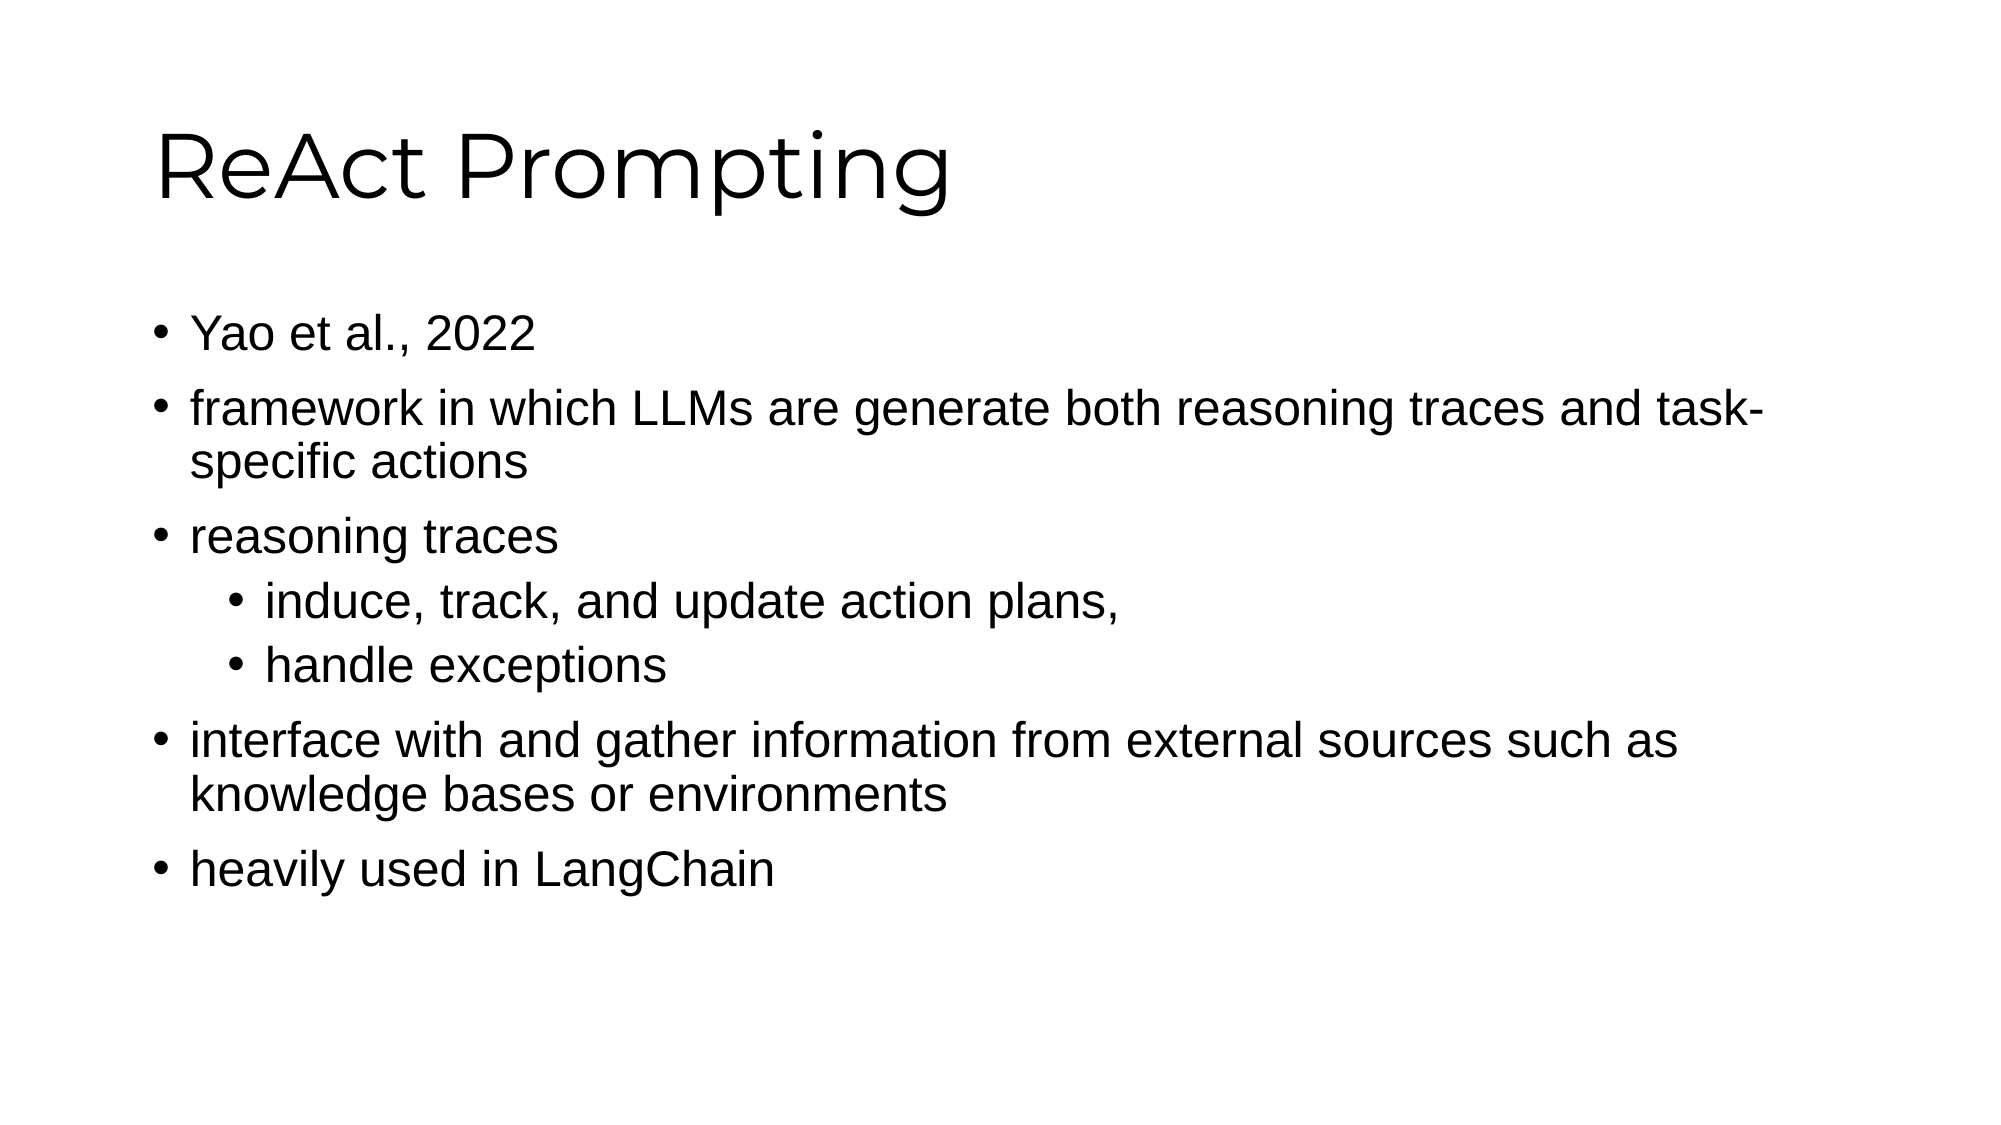

# ReAct Prompting
Yao et al., 2022
framework in which LLMs are generate both reasoning traces and task-specific actions
reasoning traces
induce, track, and update action plans,
handle exceptions
interface with and gather information from external sources such as knowledge bases or environments
heavily used in LangChain